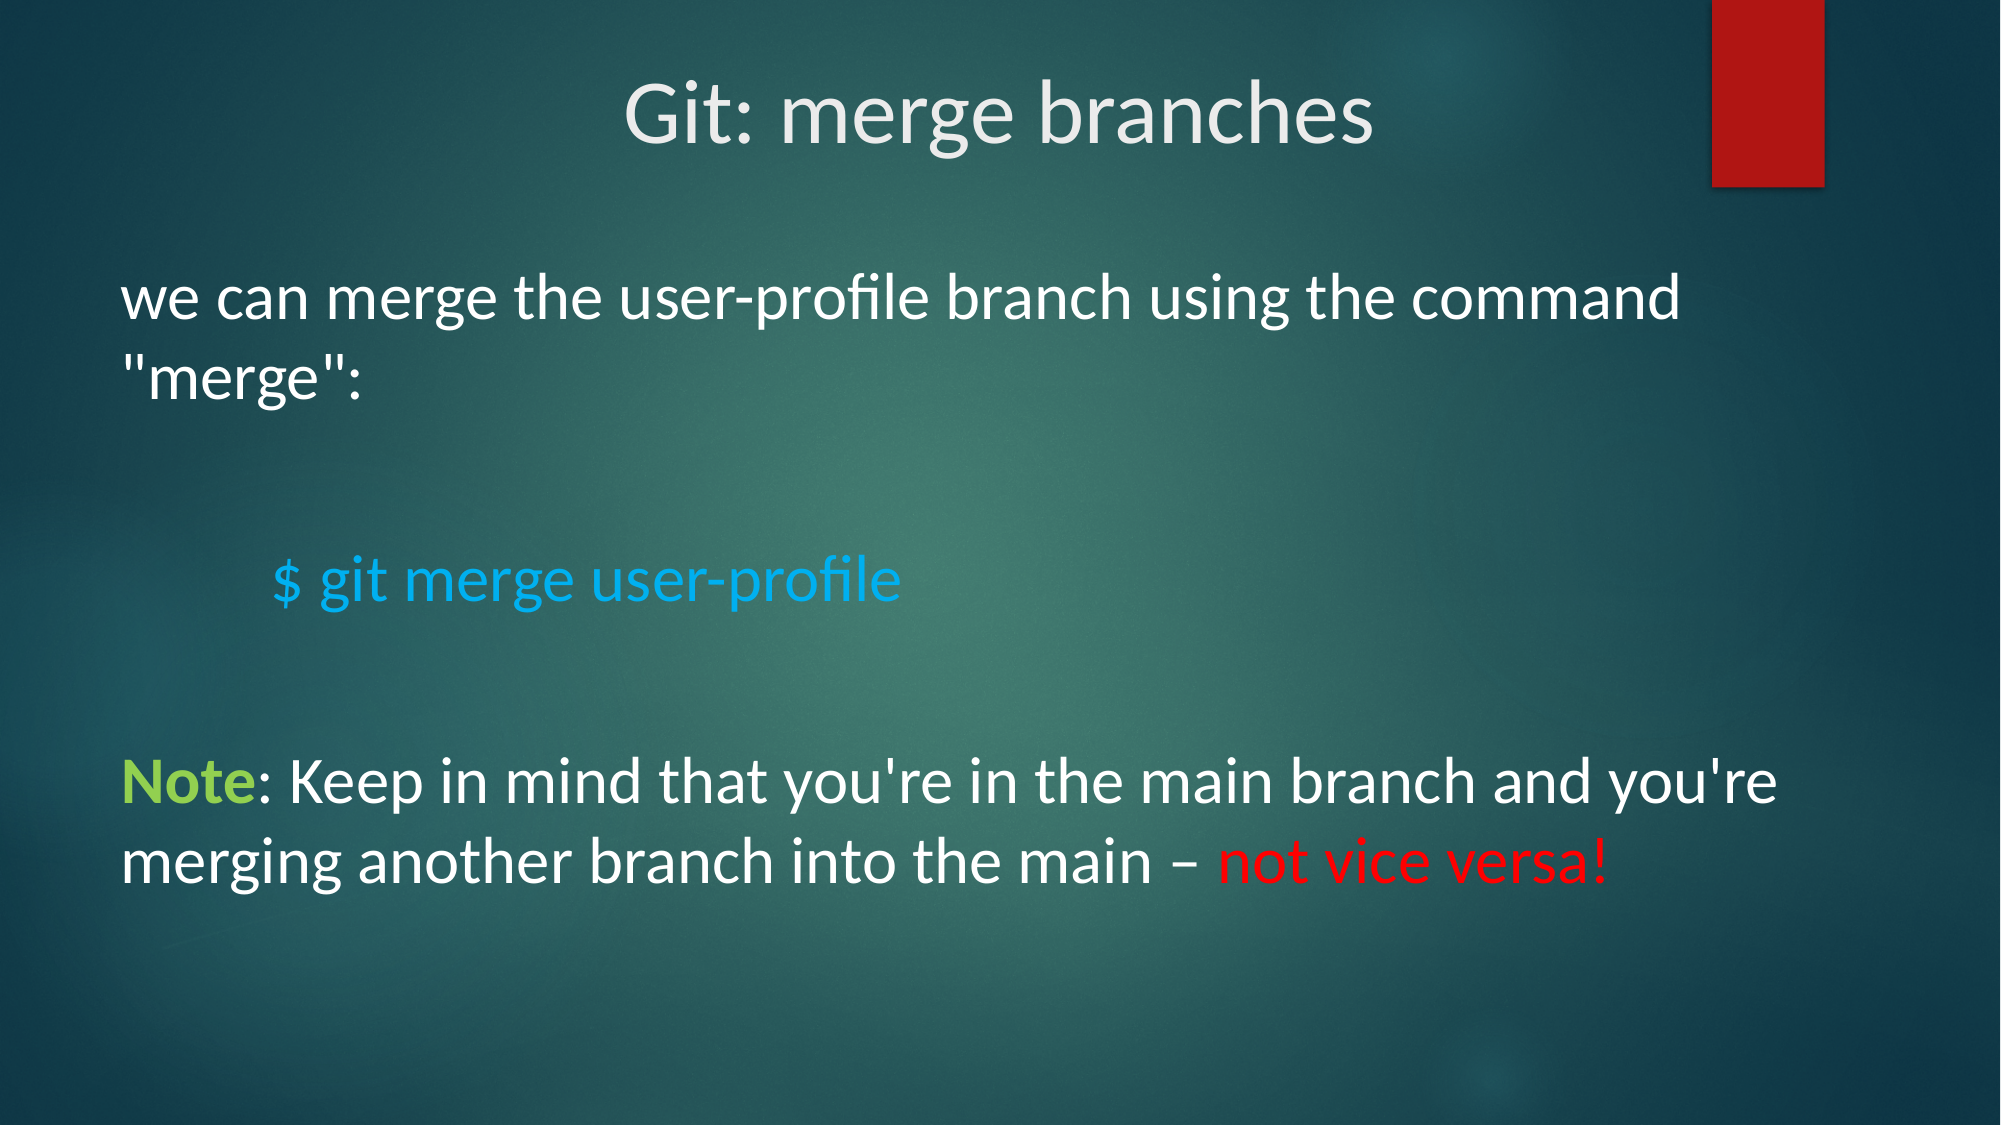

# Git: merge branches
we can merge the user-profile branch using the command "merge":

	$ git merge user-profile

Note: Keep in mind that you're in the main branch and you're merging another branch into the main – not vice versa!